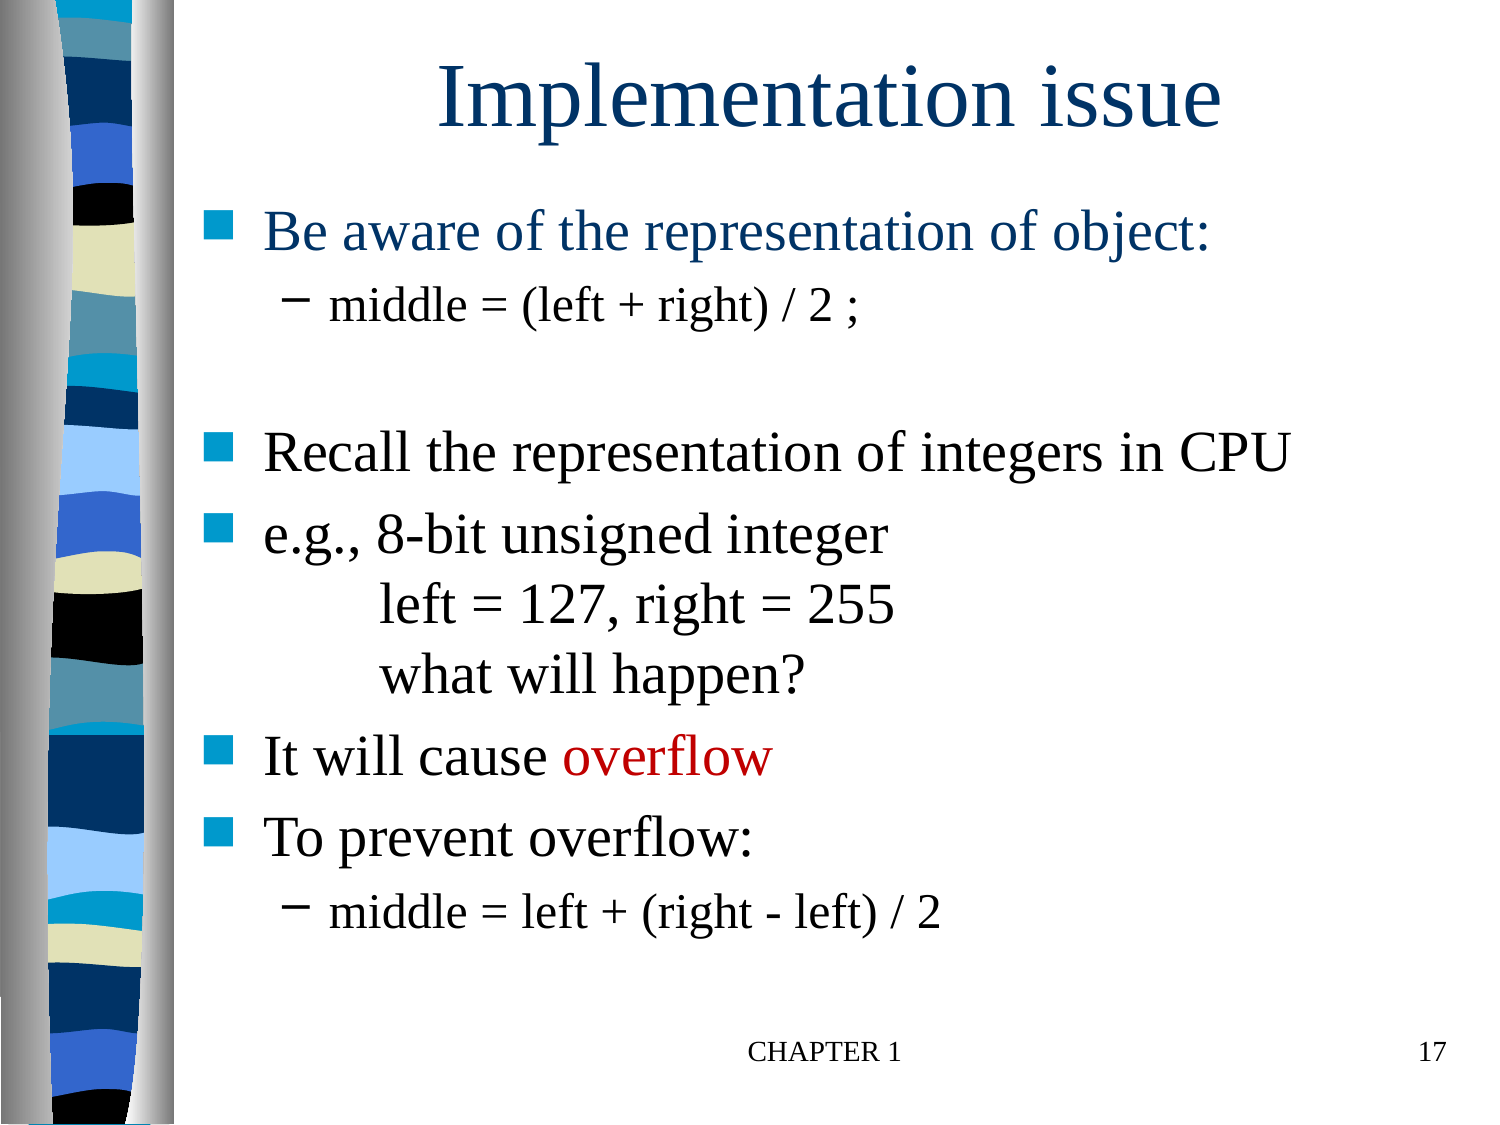

Implementation issue
Be aware of the representation of object:
middle = (left + right) / 2 ;

Recall the representation of integers in CPU
e.g., 8-bit unsigned integer
        left = 127, right = 255
        what will happen?
It will cause overflow
To prevent overflow:
middle = left + (right - left) / 2
CHAPTER 1
17